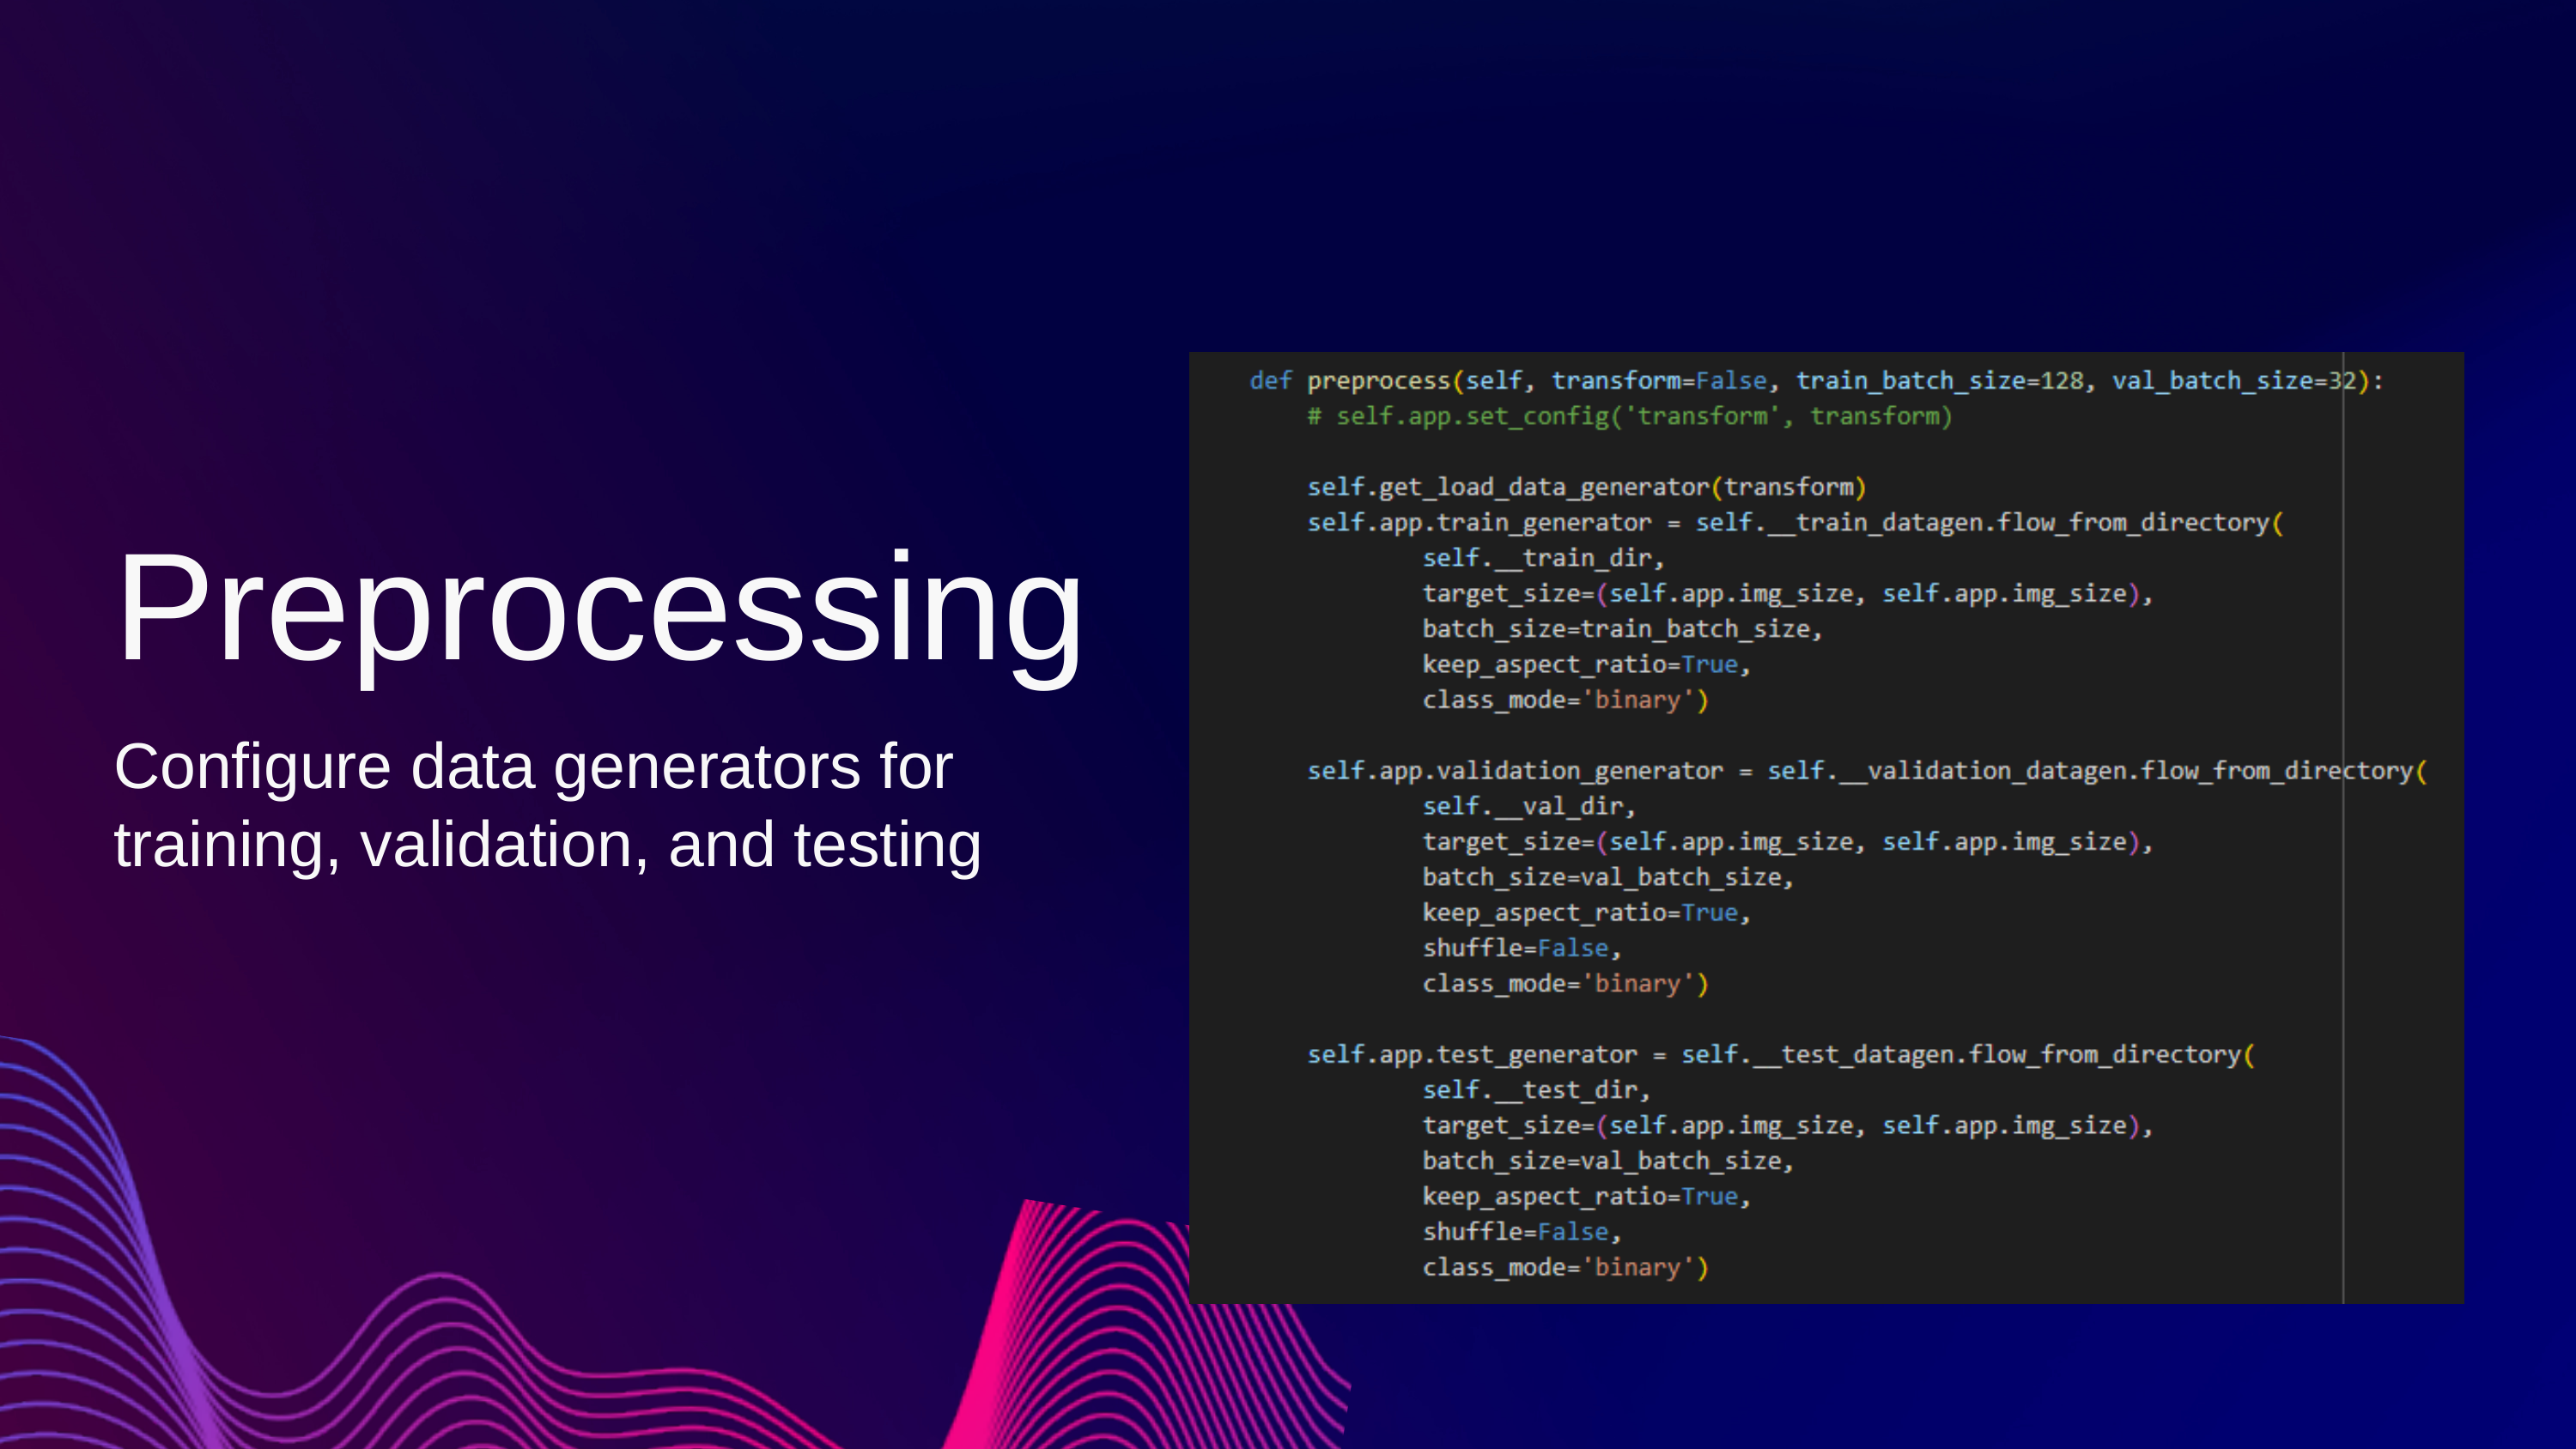

Preprocessing
Configure data generators for training, validation, and testing